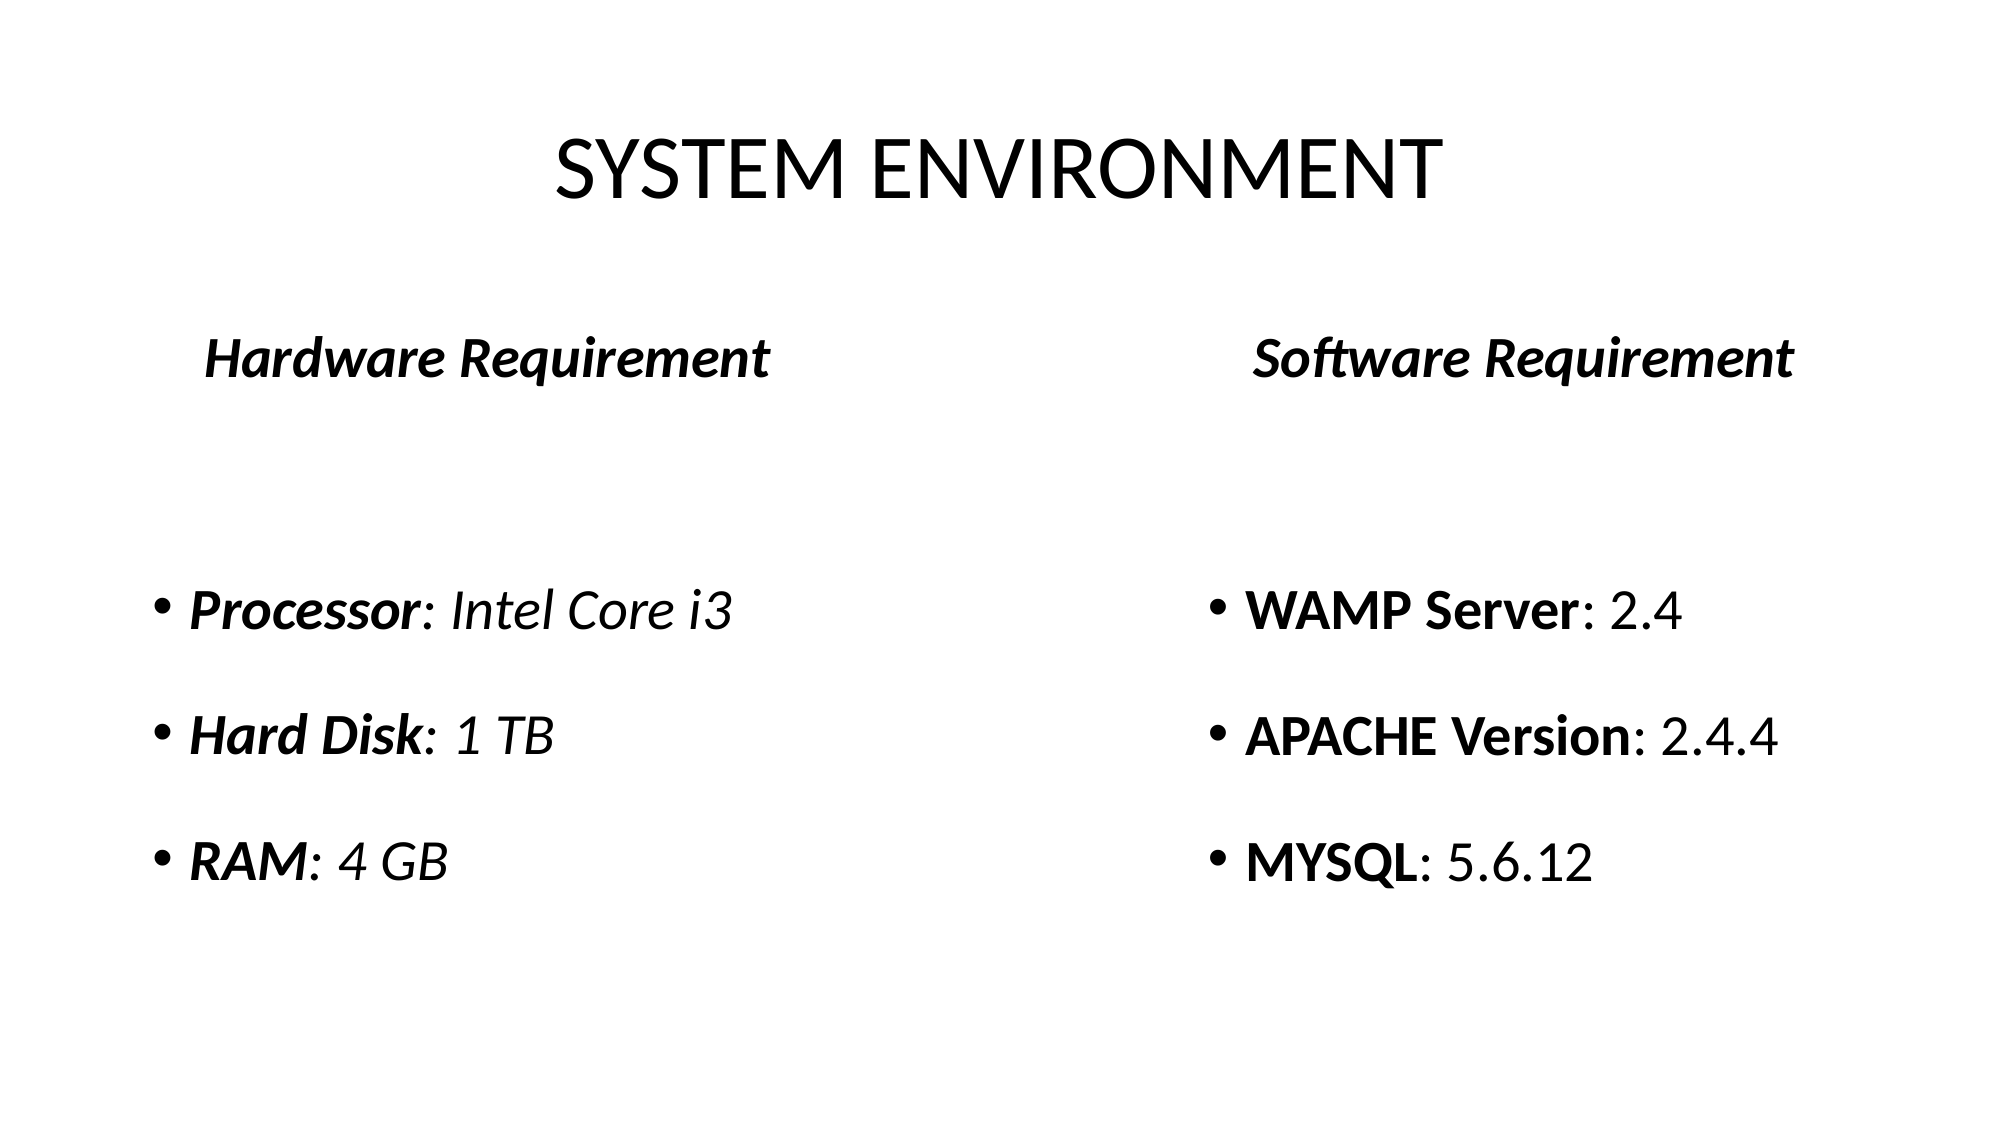

# SYSTEM ENVIRONMENT
	Hardware Requirement

Processor: Intel Core i3
Hard Disk: 1 TB
RAM: 4 GB

Software Requirement

WAMP Server: 2.4
APACHE Version: 2.4.4
MYSQL: 5.6.12